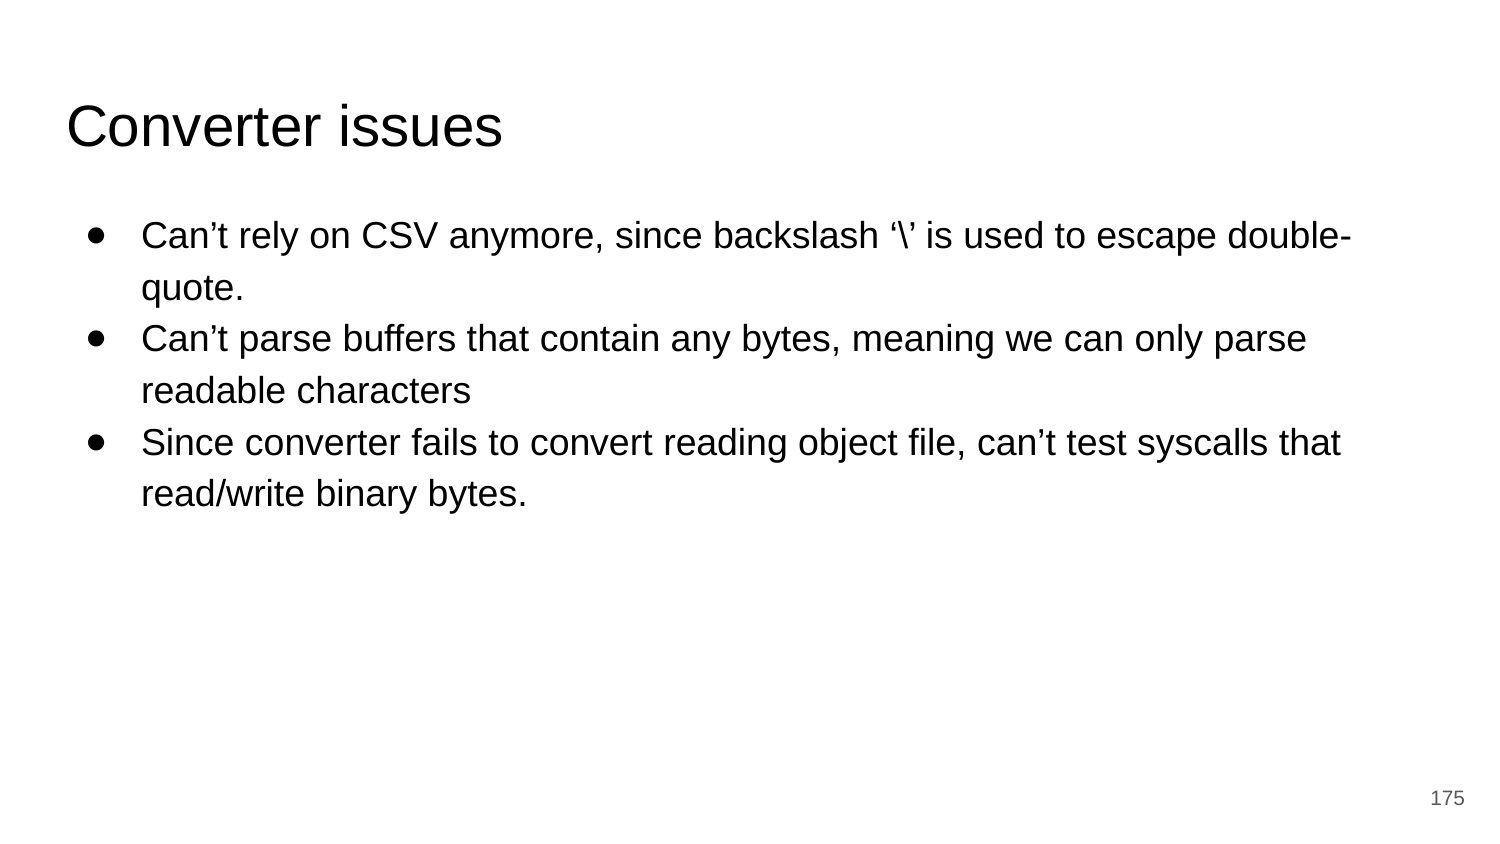

# Converter issues

Can’t rely on CSV anymore, since backslash ‘\’ is used to escape double-quote.
Can’t parse buffers that contain any bytes, meaning we can only parse readable characters
Since converter fails to convert reading object file, can’t test syscalls that read/write binary bytes.
175